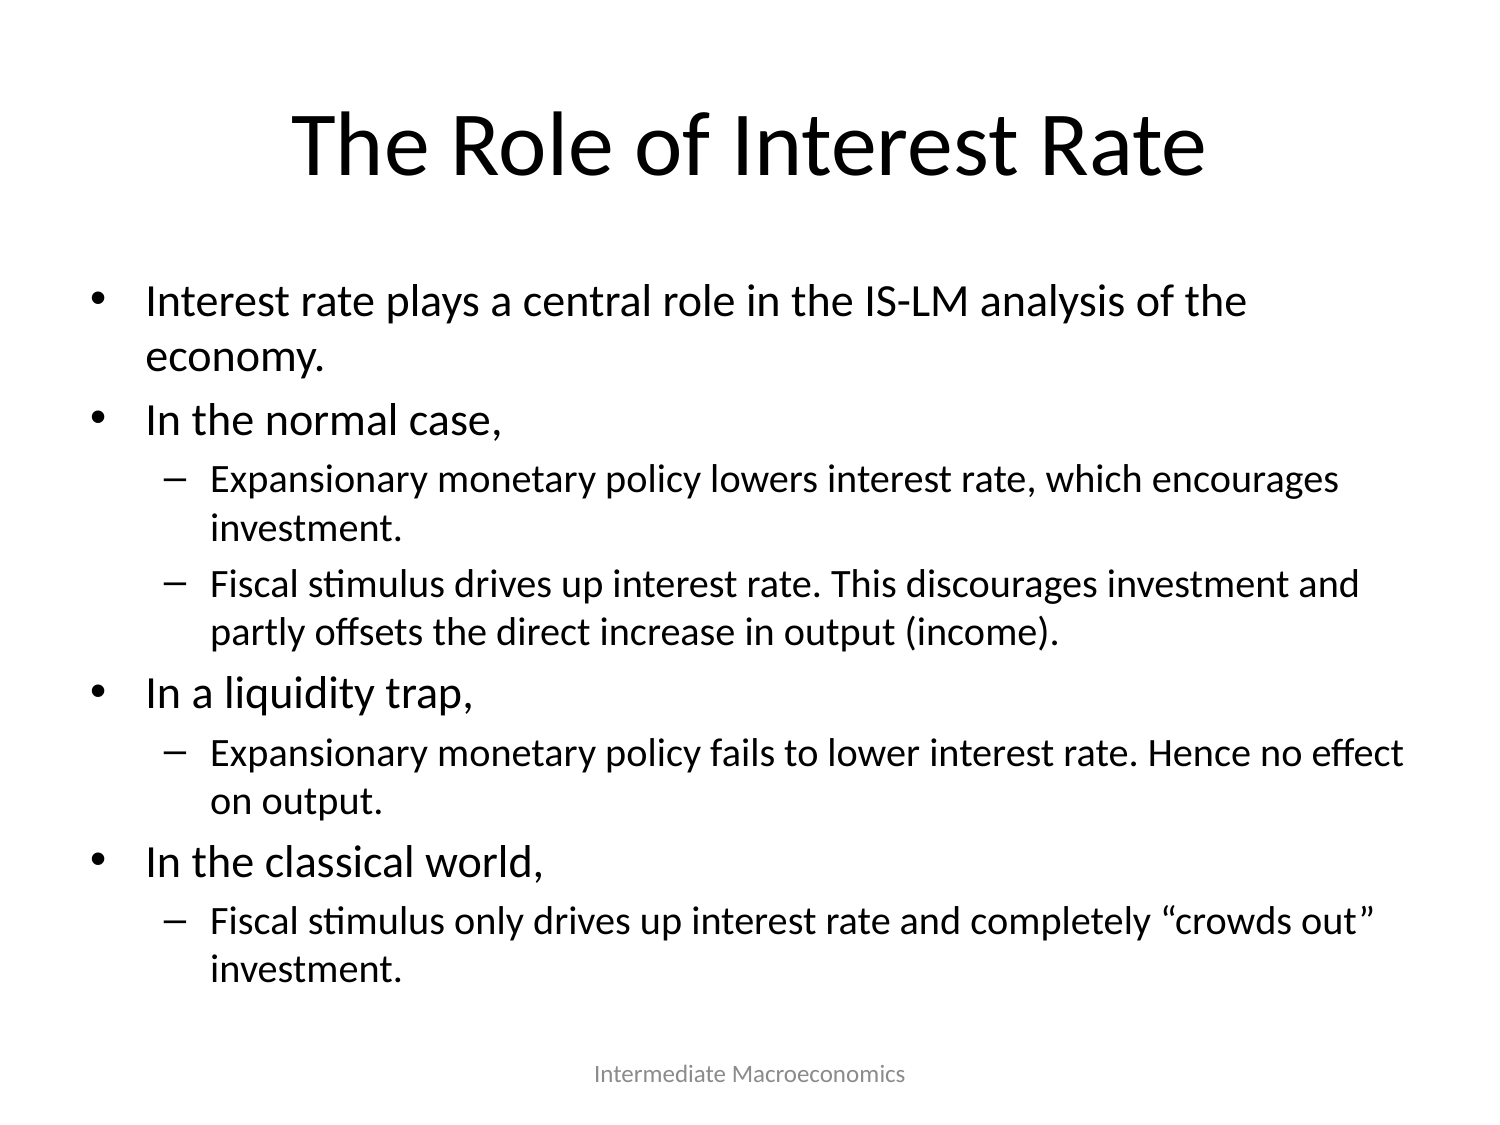

# The Role of Interest Rate
Interest rate plays a central role in the IS-LM analysis of the economy.
In the normal case,
Expansionary monetary policy lowers interest rate, which encourages investment.
Fiscal stimulus drives up interest rate. This discourages investment and partly offsets the direct increase in output (income).
In a liquidity trap,
Expansionary monetary policy fails to lower interest rate. Hence no effect on output.
In the classical world,
Fiscal stimulus only drives up interest rate and completely “crowds out” investment.

Intermediate Macroeconomics